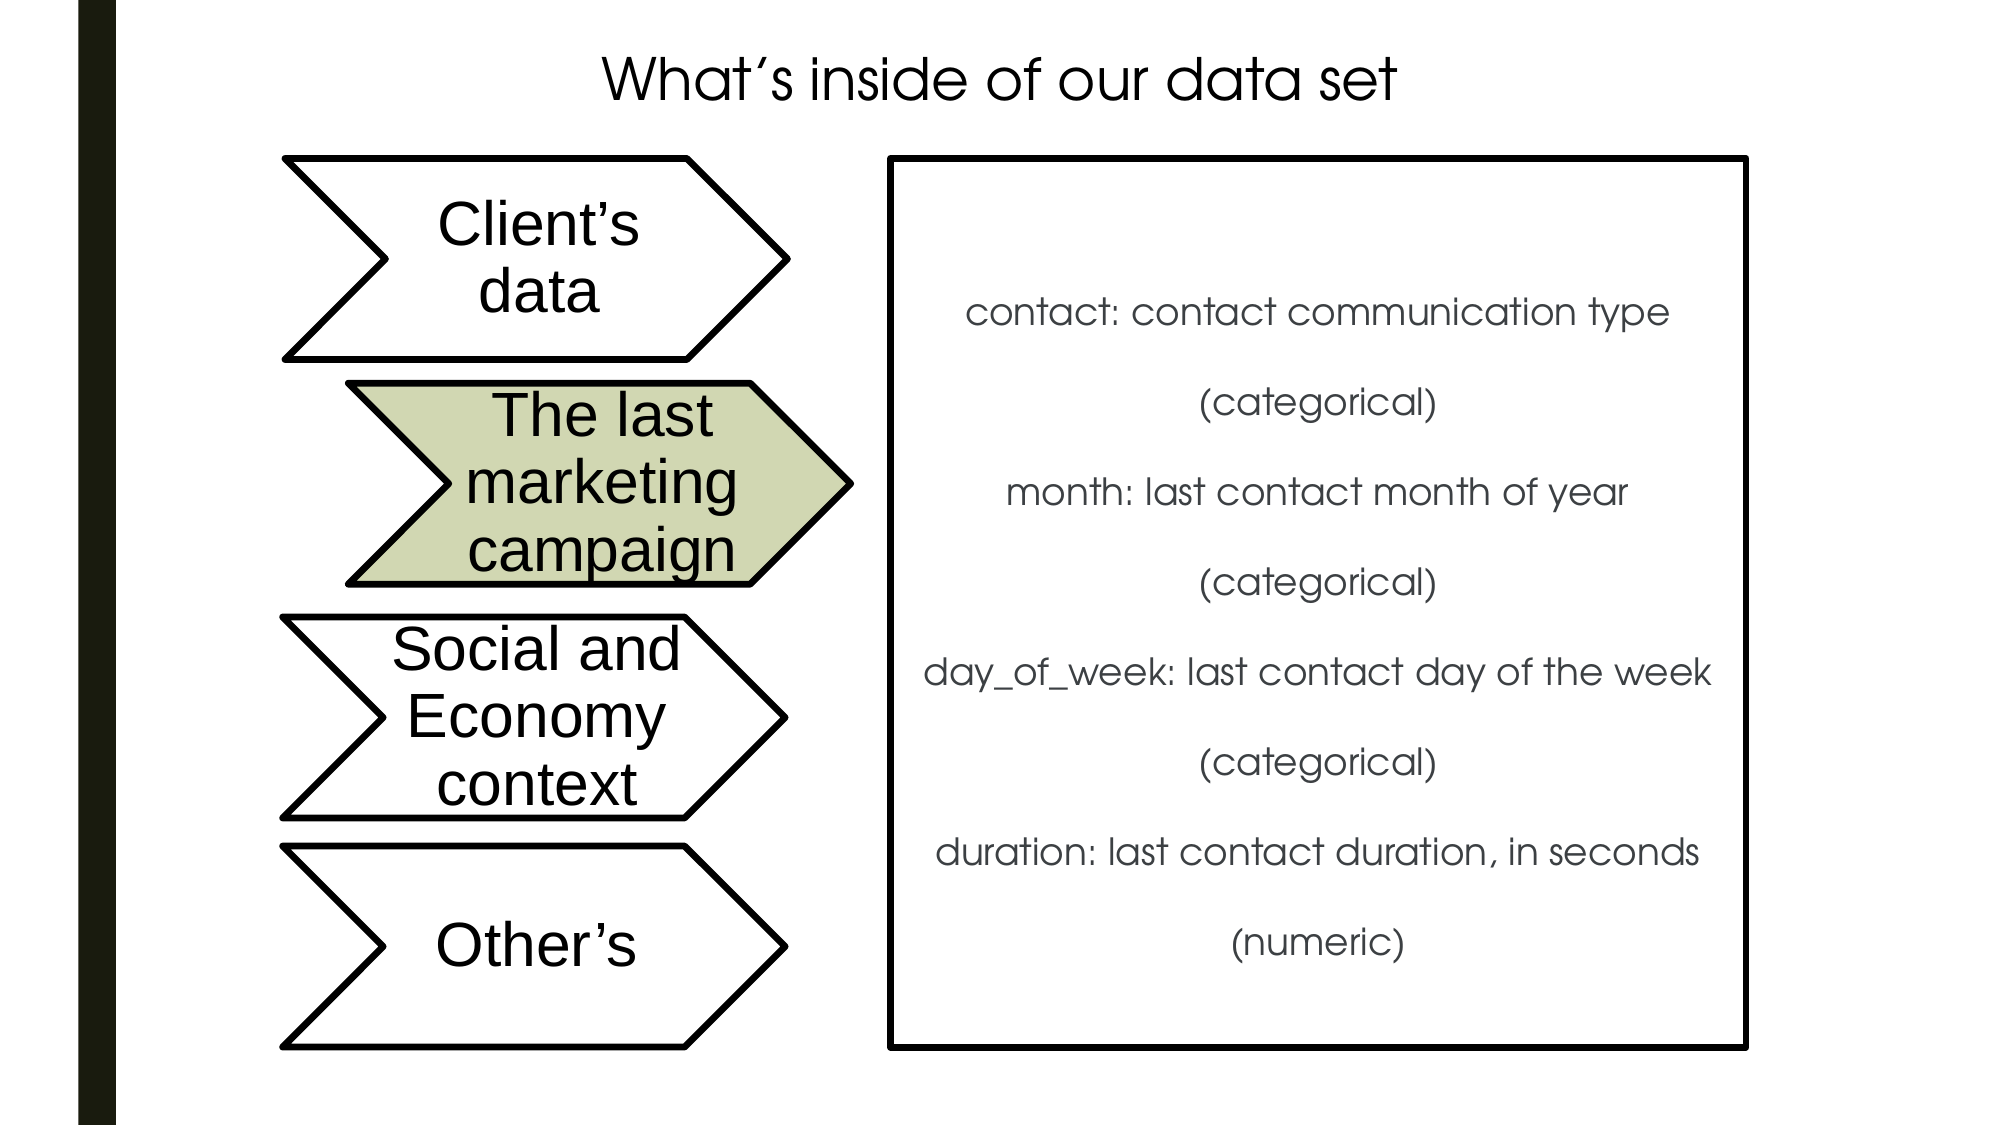

What’s inside of our data set
Client’s data
The last marketing campaign
Social and Economy context
Other’s
contact: contact communication type (categorical)
month: last contact month of year (categorical)
day_of_week: last contact day of the week (categorical)
duration: last contact duration, in seconds (numeric)